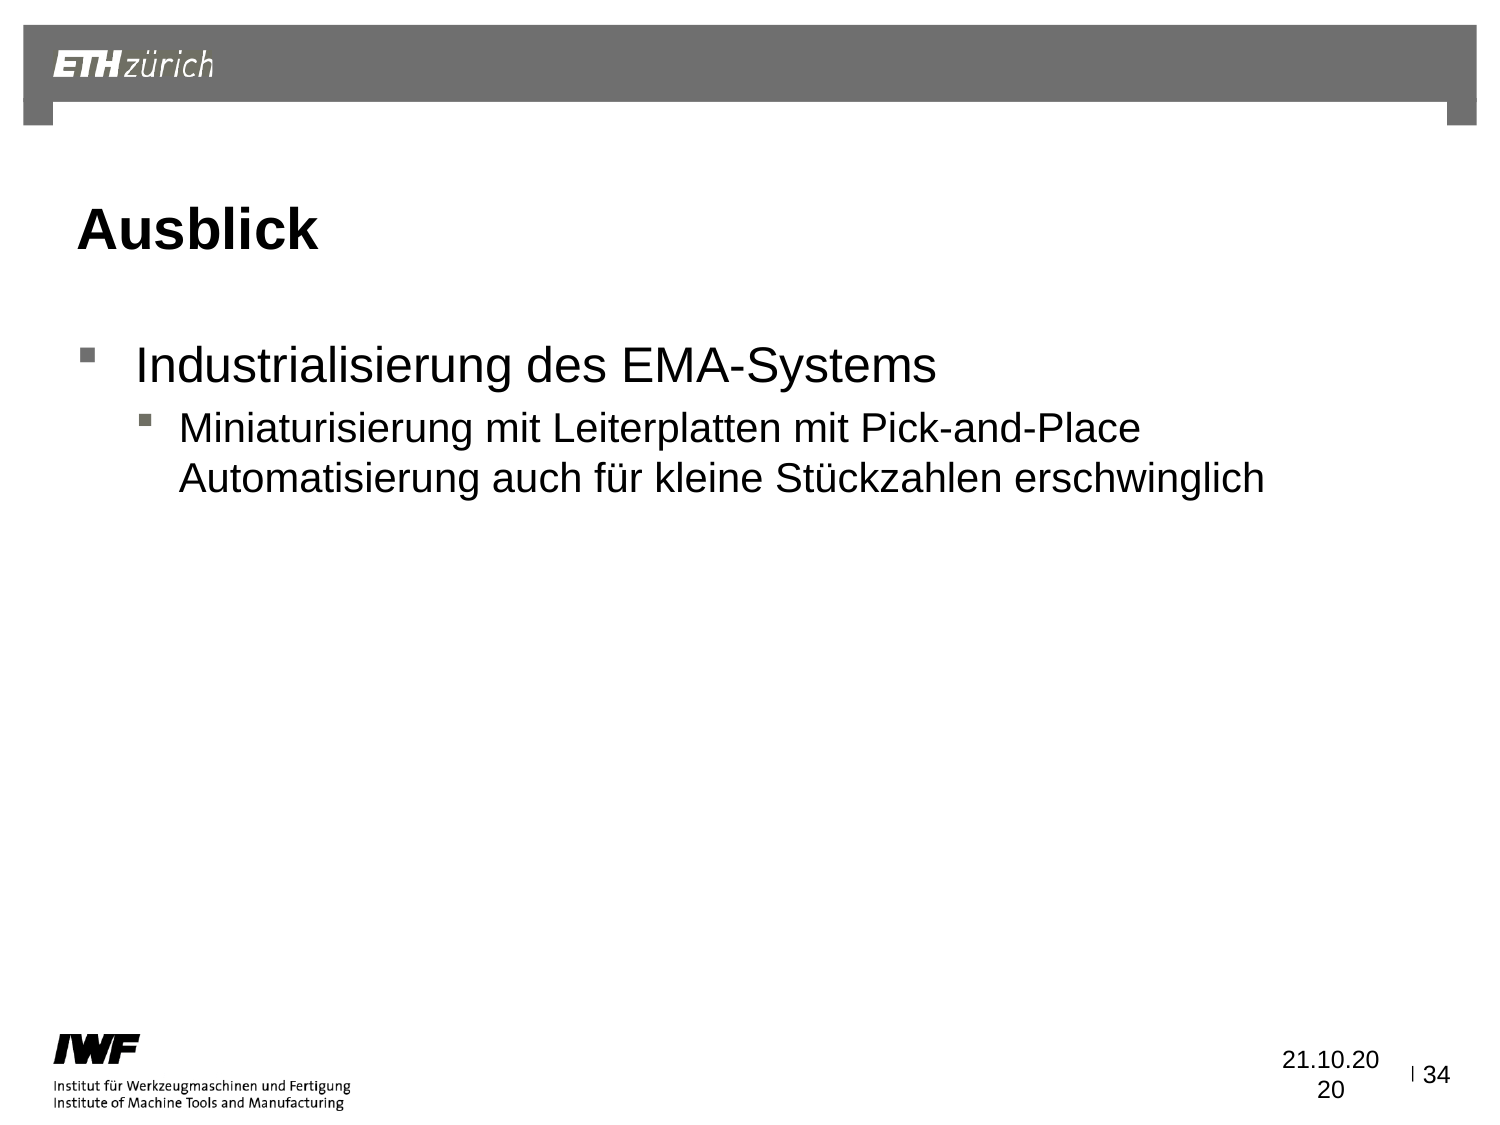

# Ausblick
Industrialisierung des EMA-Systems
Miniaturisierung mit Leiterplatten mit Pick-and-Place Automatisierung auch für kleine Stückzahlen erschwinglich

21.10.2020
34